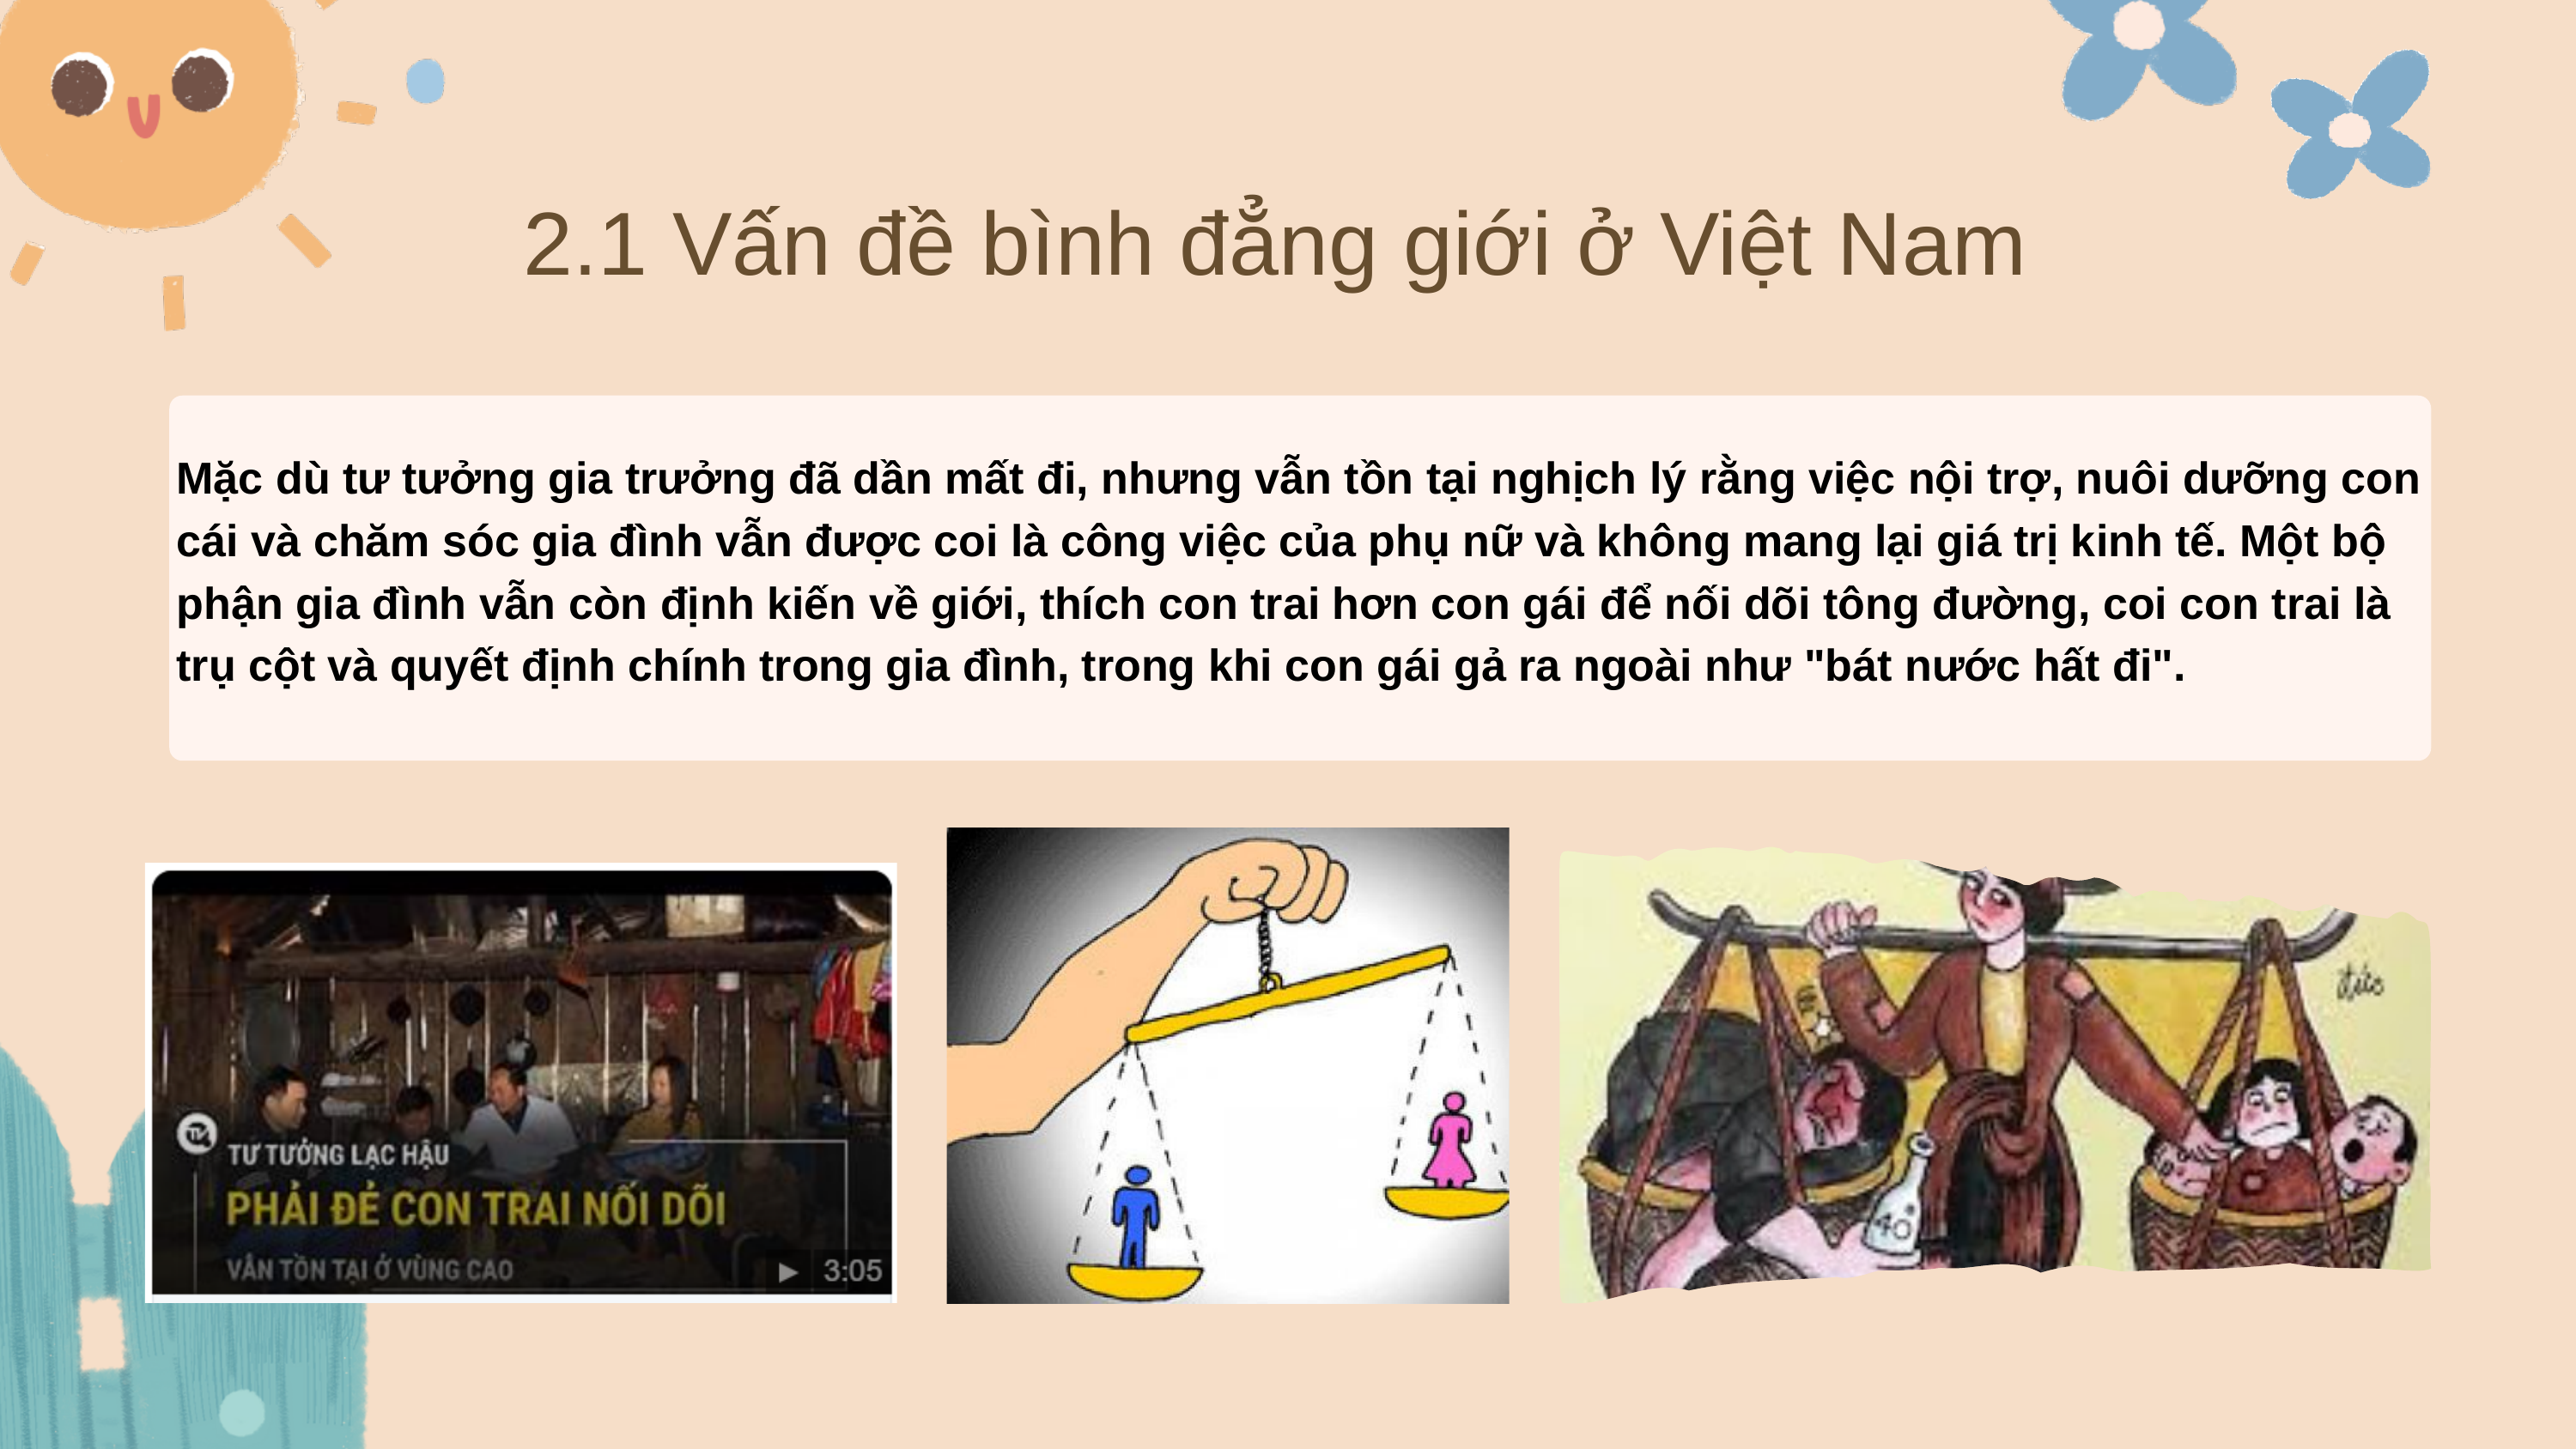

2.1 Vấn đề bình đẳng giới ở Việt Nam

Mặc dù tư tưởng gia trưởng đã dần mất đi, nhưng vẫn tồn tại nghịch lý rằng việc nội trợ, nuôi dưỡng con cái và chăm sóc gia đình vẫn được coi là công việc của phụ nữ và không mang lại giá trị kinh tế. Một bộ phận gia đình vẫn còn định kiến về giới, thích con trai hơn con gái để nối dõi tông đường, coi con trai là trụ cột và quyết định chính trong gia đình, trong khi con gái gả ra ngoài như "bát nước hất đi".